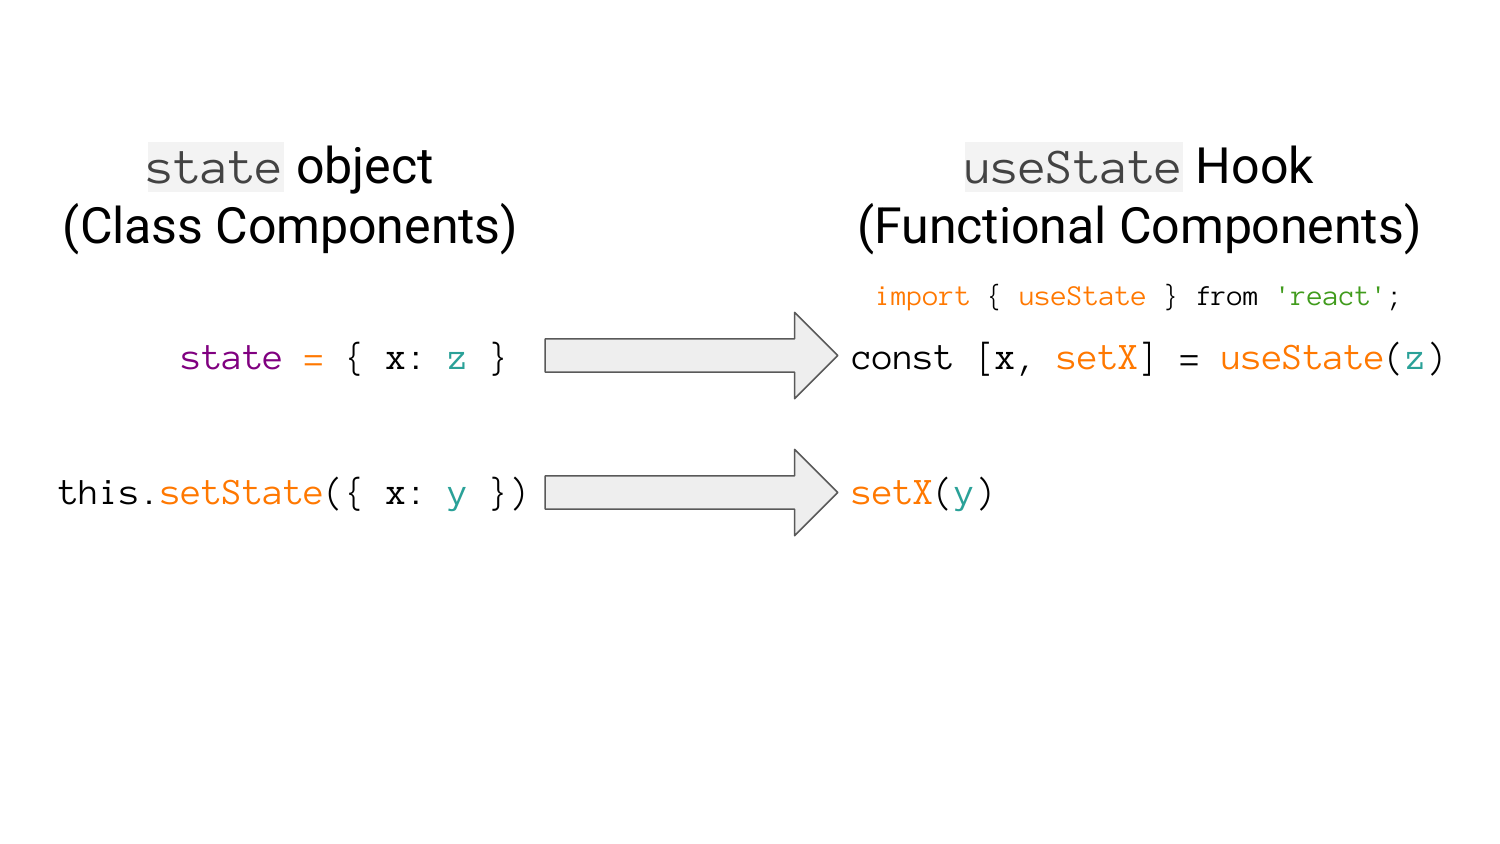

state object
(Class Components)
useState Hook
(Functional Components)
const [x, setX] = useState(z)

setX(y)
import { useState } from 'react';

state = { x: z }

this.setState({ x: y })